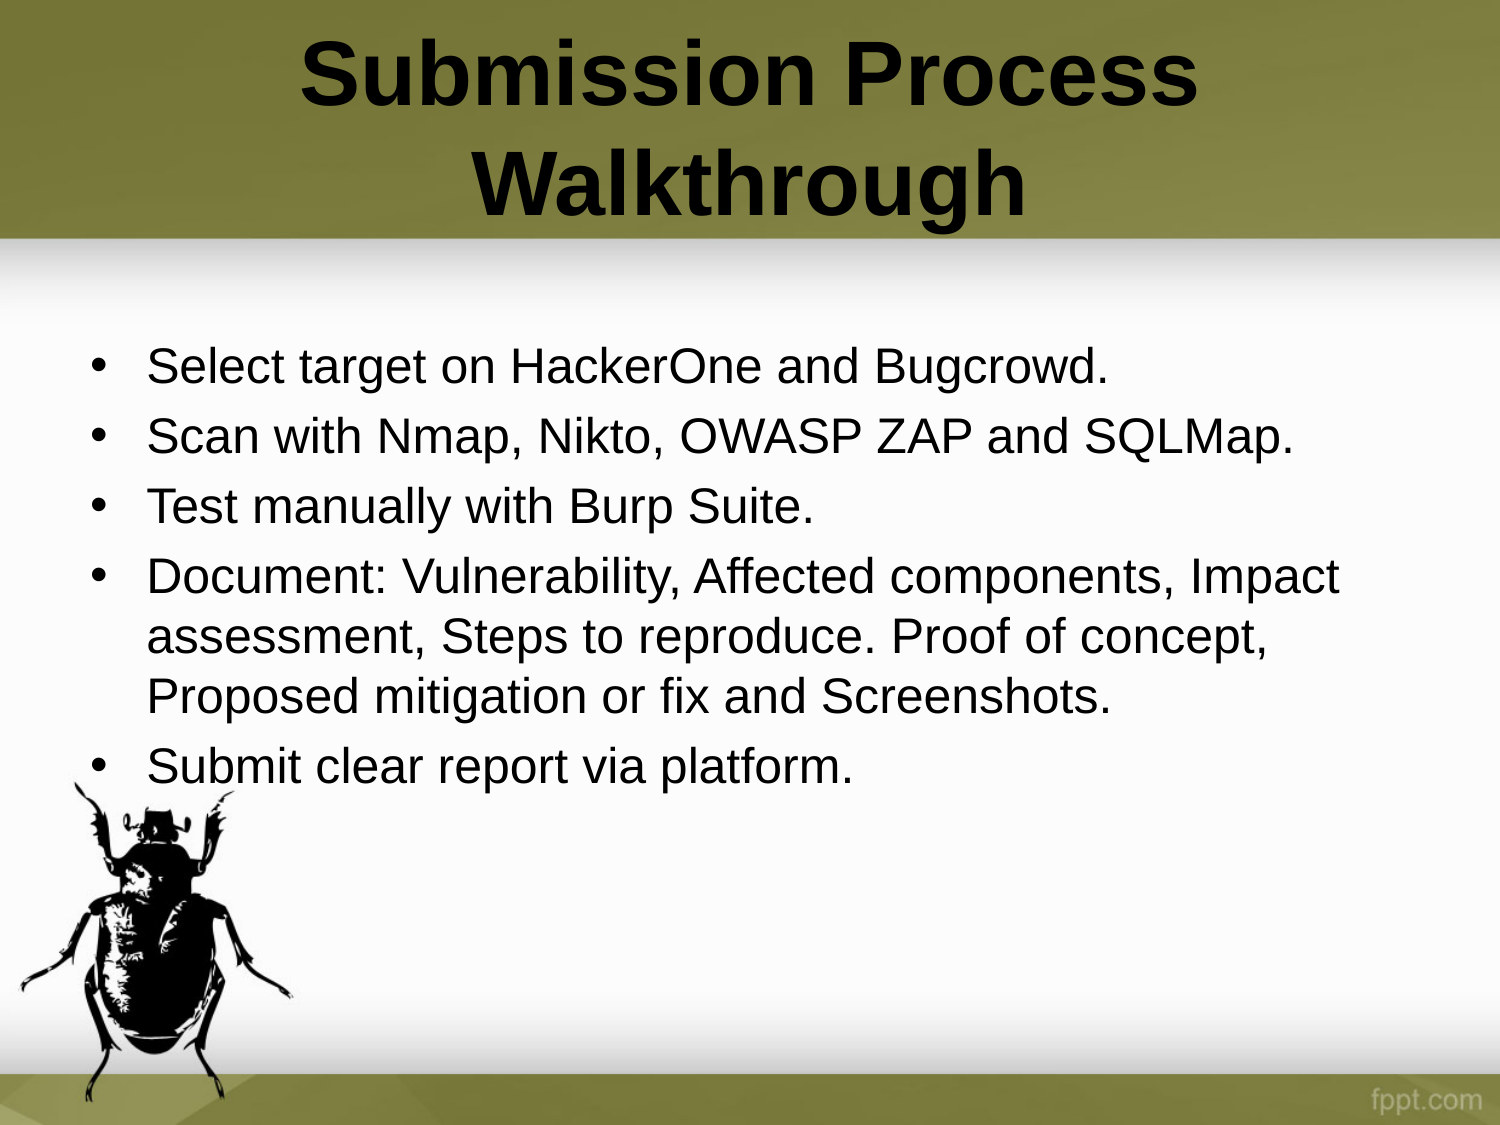

# Submission Process Walkthrough
Select target on HackerOne and Bugcrowd.
Scan with Nmap, Nikto, OWASP ZAP and SQLMap.
Test manually with Burp Suite.
Document: Vulnerability, Affected components, Impact assessment, Steps to reproduce. Proof of concept, Proposed mitigation or fix and Screenshots.
Submit clear report via platform.